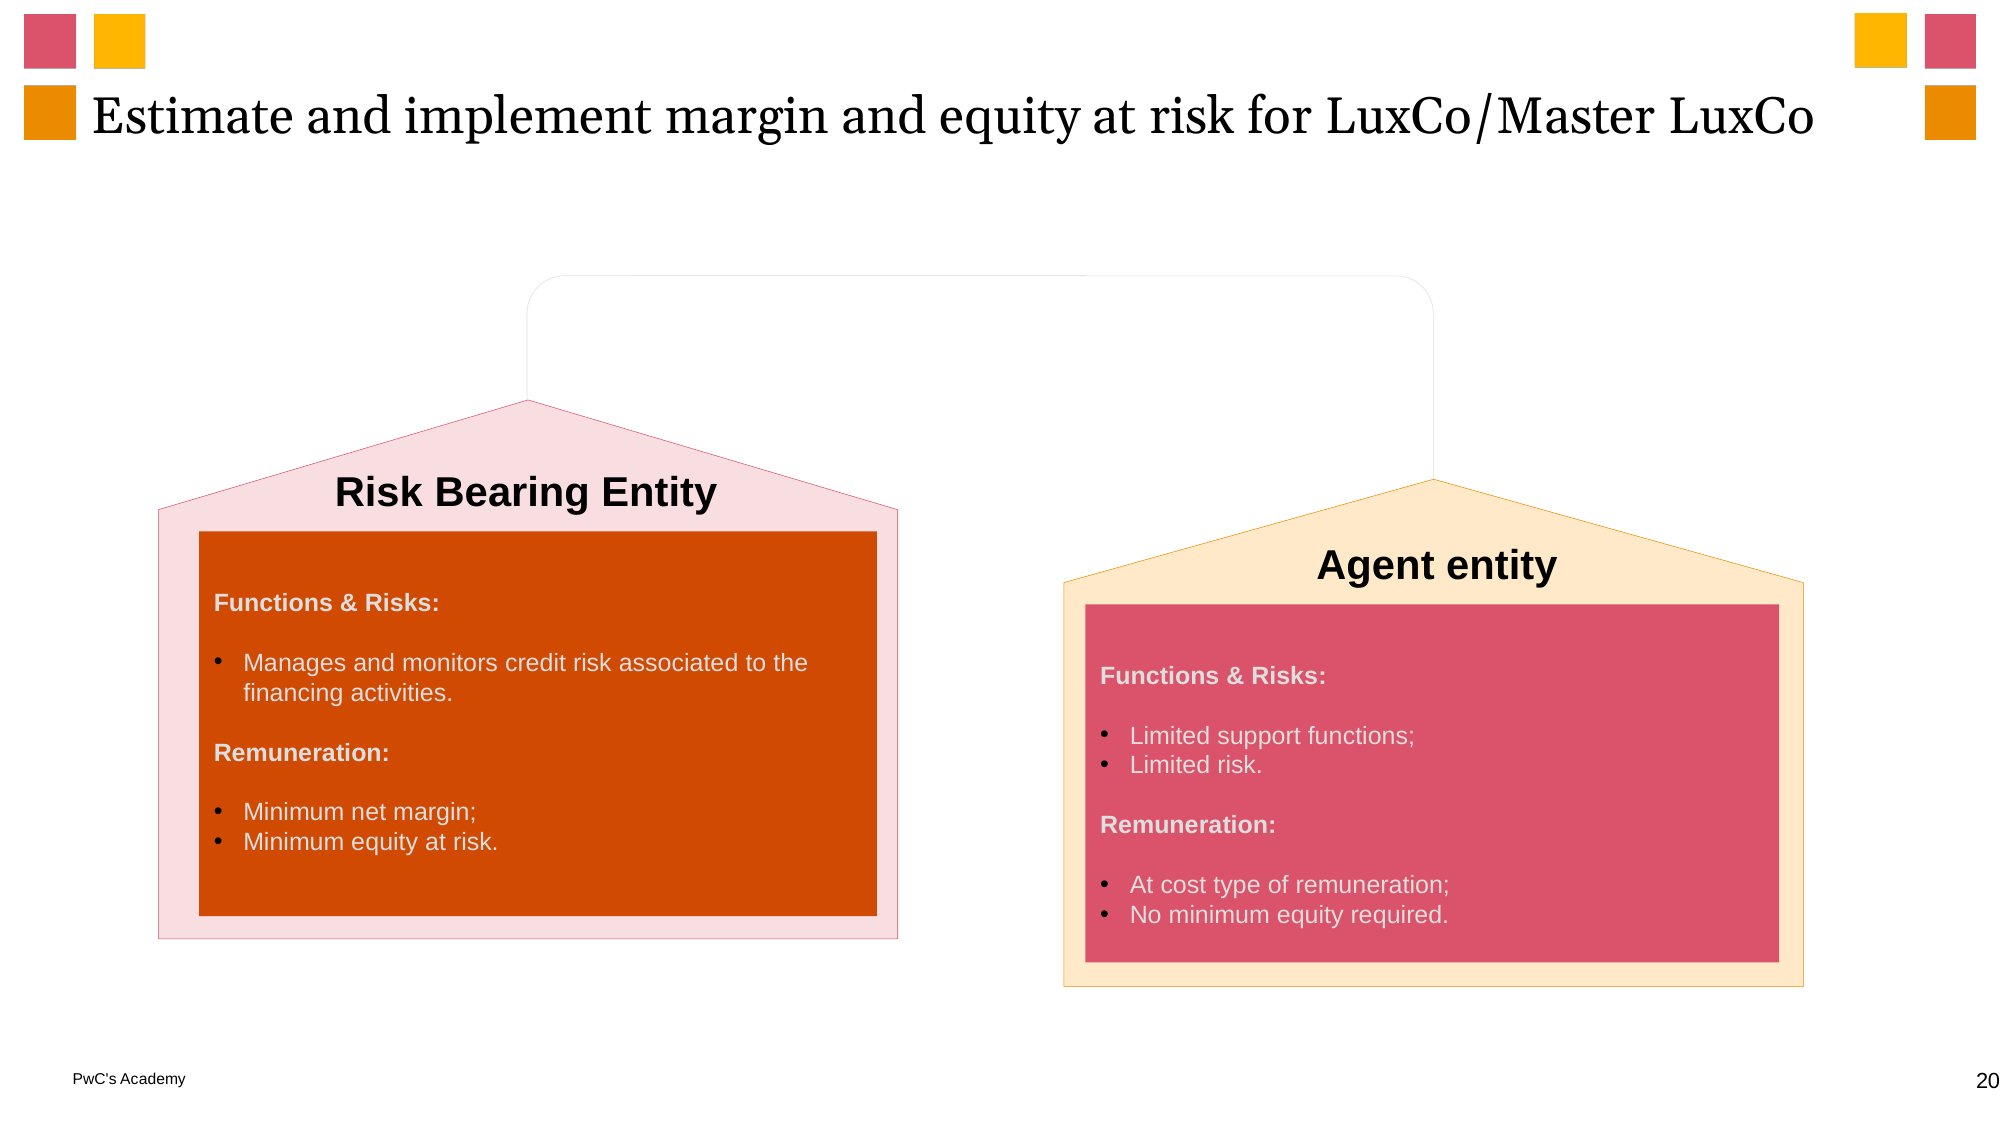

# Estimate and implement margin and equity at risk for LuxCo/Master LuxCo

Risk Bearing Entity

Functions & Risks:

Manages and monitors credit risk associated to the financing activities.

Remuneration:

Minimum net margin;
Minimum equity at risk.
Agent entity

Functions & Risks:

Limited support functions;
Limited risk.

Remuneration:

At cost type of remuneration;
No minimum equity required.
20